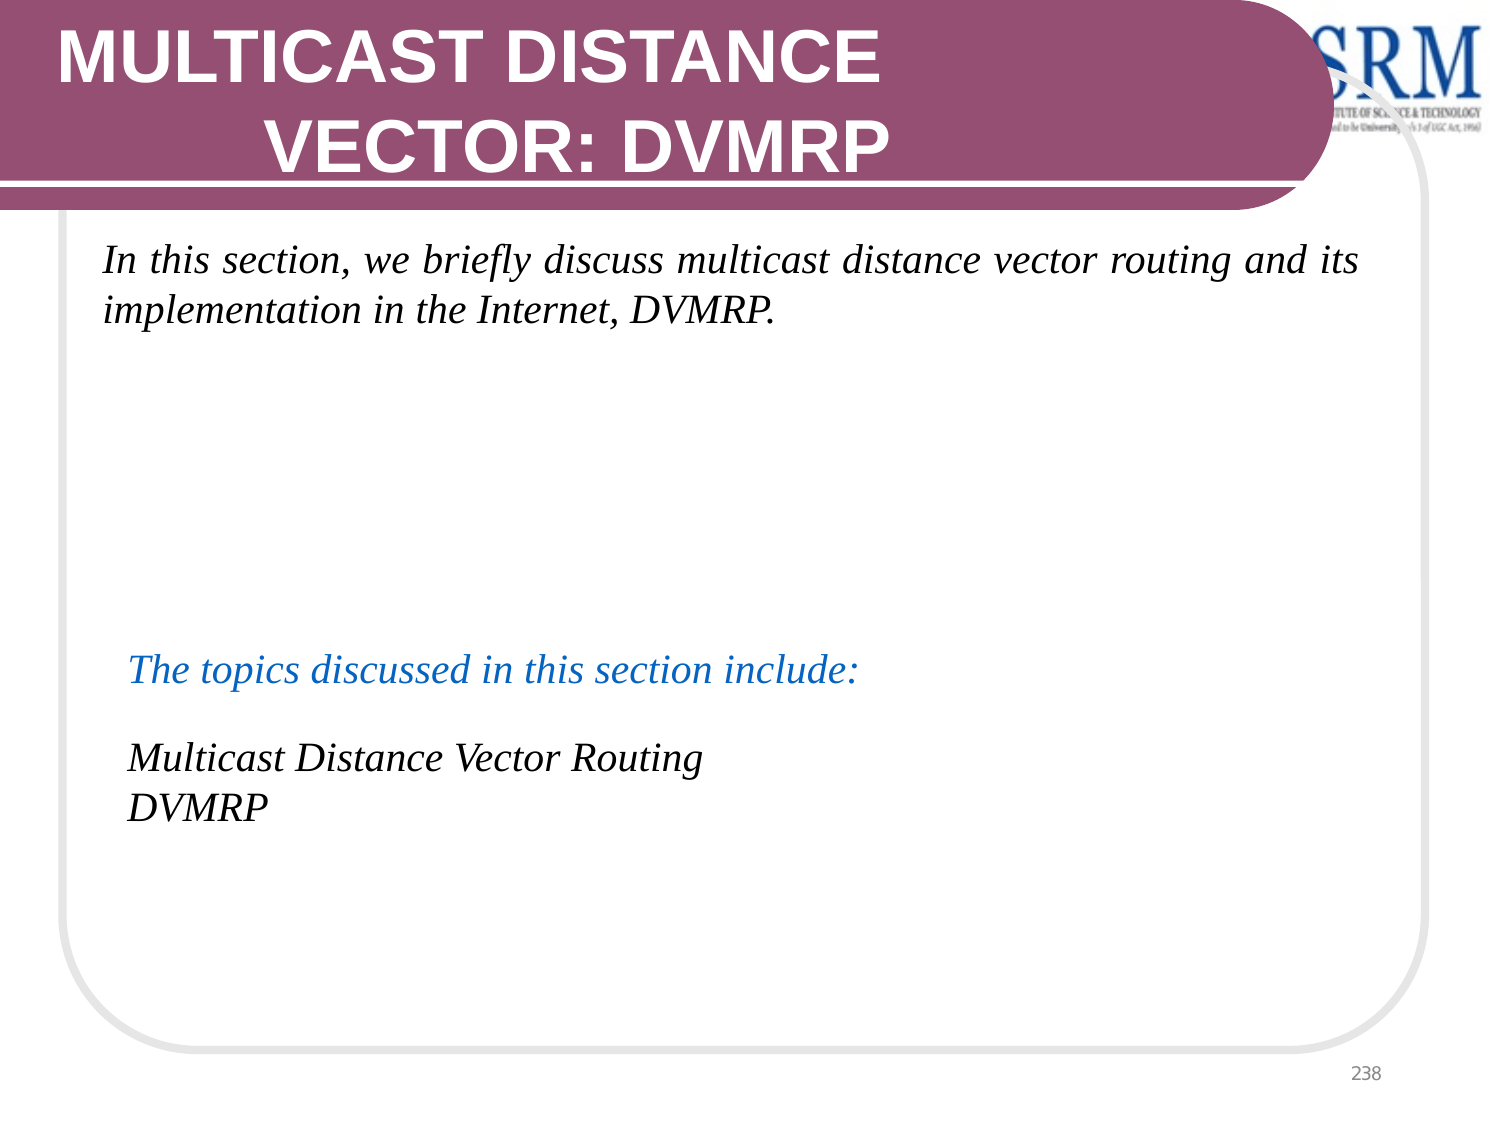

MULTICAST DISTANCE
          VECTOR: DVMRP
In this section, we briefly discuss multicast distance vector routing and its implementation in the Internet, DVMRP.
The topics discussed in this section include:
Multicast Distance Vector Routing
DVMRP
238